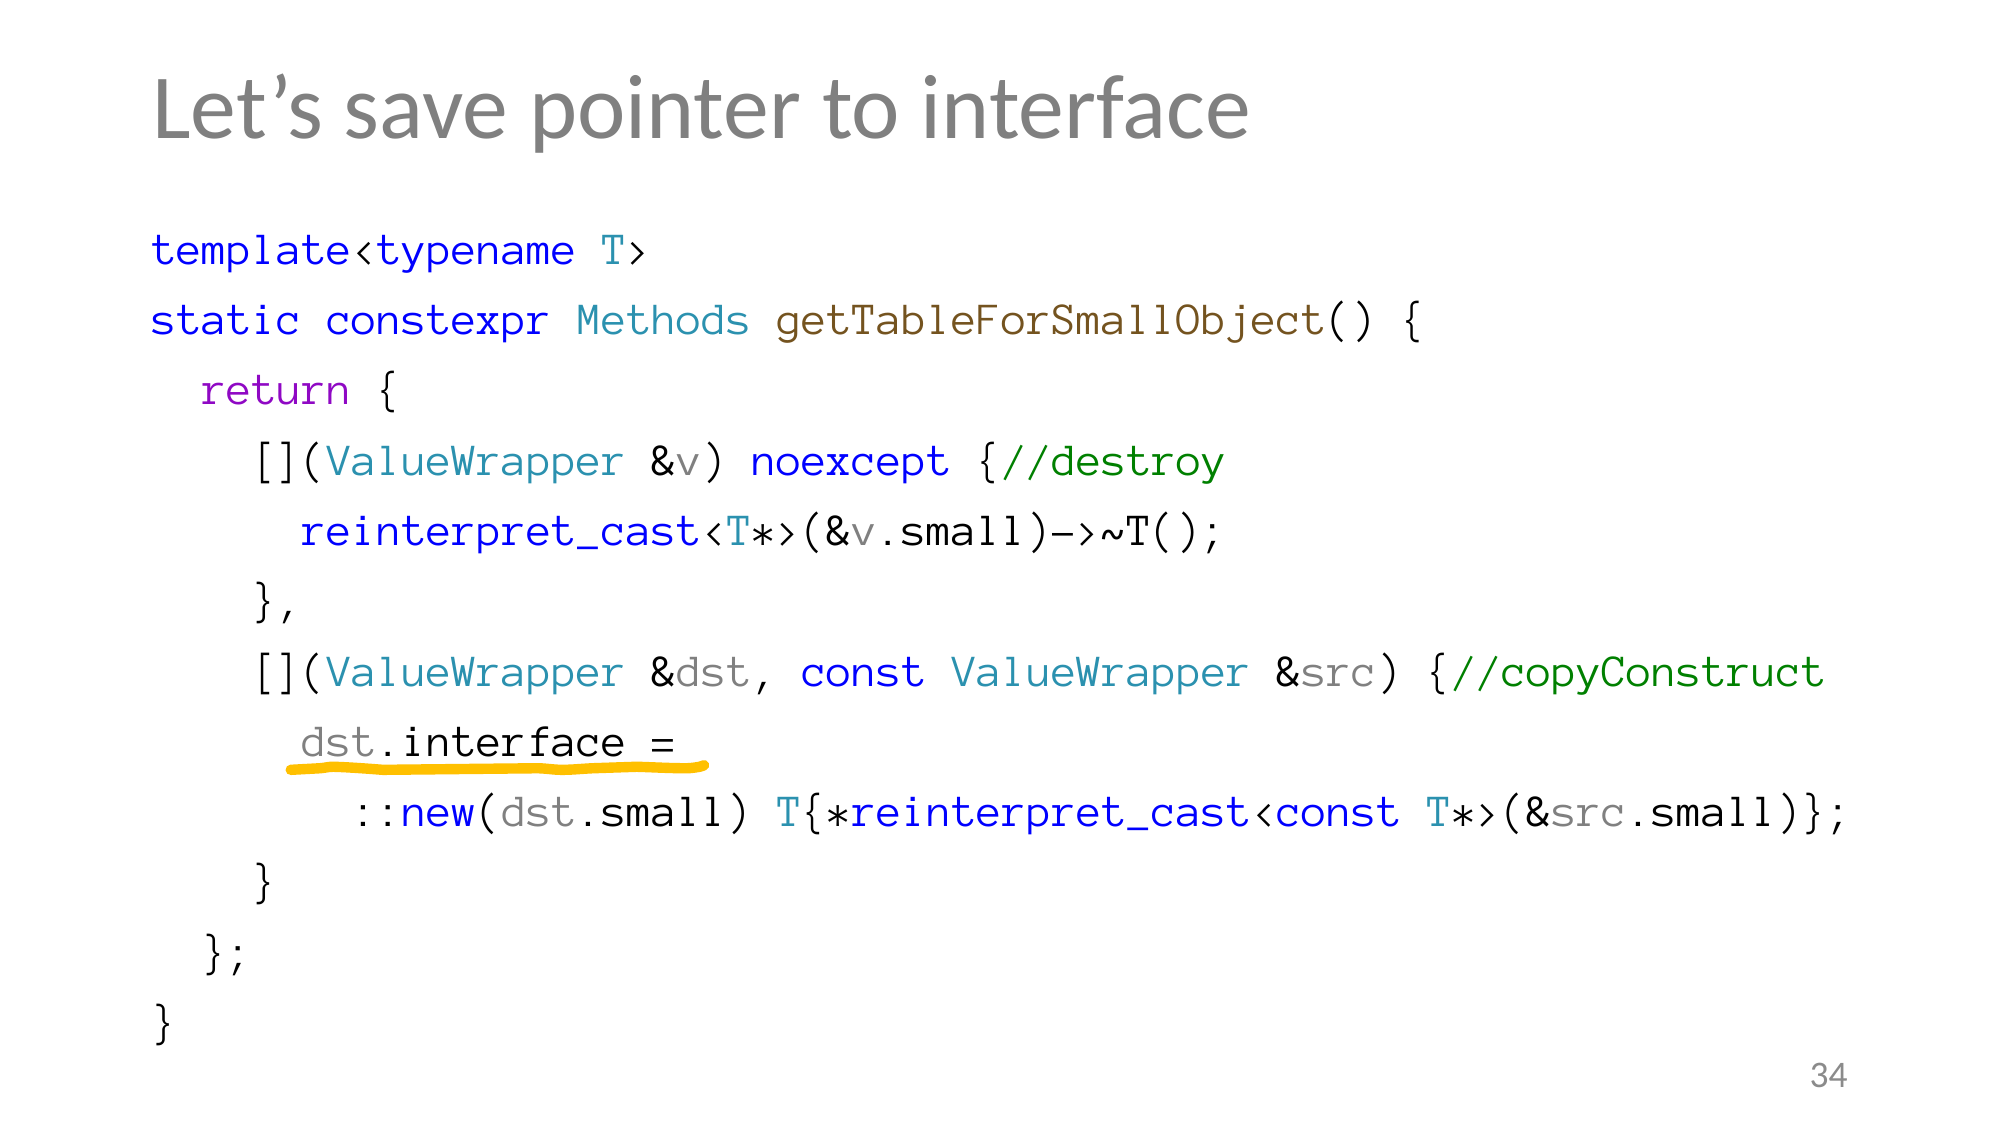

# Let’s save pointer to interface
template<typename T>
static constexpr Methods getTableForSmallObject() {
  return {
    [](ValueWrapper &v) noexcept {//destroy
      reinterpret_cast<T*>(&v.small)->~T();
    },
    [](ValueWrapper &dst, const ValueWrapper &src) {//copyConstruct
      dst.interface =
        ::new(dst.small) T{*reinterpret_cast<const T*>(&src.small)};
    }
  };
}

34